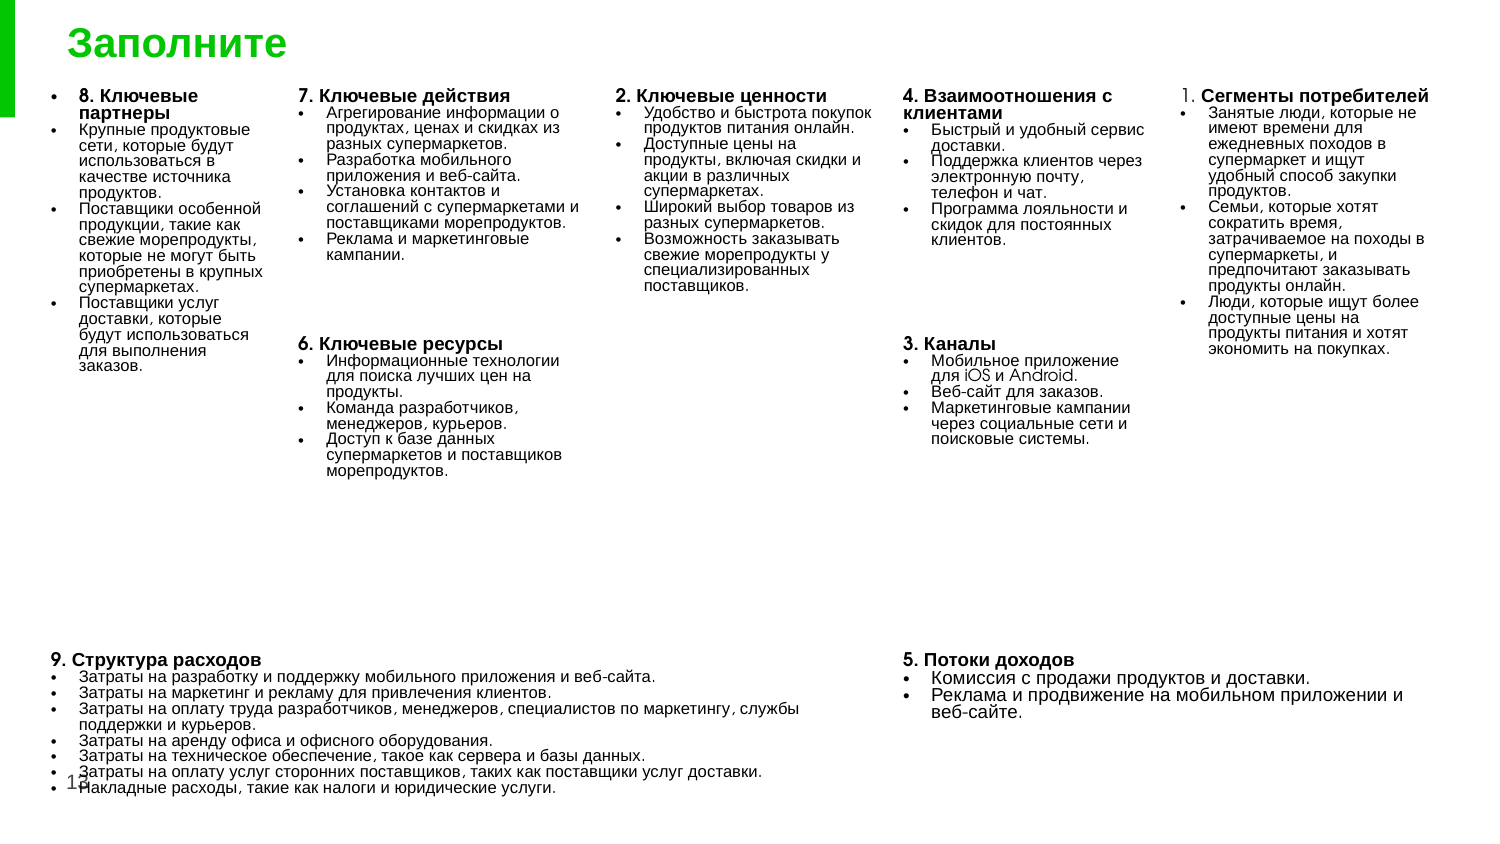

# Заполните
| 8. Ключевые партнеры Крупные продуктовые сети, которые будут использоваться в качестве источника продуктов. Поставщики особенной продукции, такие как свежие морепродукты, которые не могут быть приобретены в крупных супермаркетах. Поставщики услуг доставки, которые будут использоваться для выполнения заказов. | 7. Ключевые действия Агрегирование информации о продуктах, ценах и скидках из разных супермаркетов. Разработка мобильного приложения и веб-сайта. Установка контактов и соглашений с супермаркетами и поставщиками морепродуктов. Реклама и маркетинговые кампании. | 2. Ключевые ценности Удобство и быстрота покупок продуктов питания онлайн. Доступные цены на продукты, включая скидки и акции в различных супермаркетах. Широкий выбор товаров из разных супермаркетов. Возможность заказывать свежие морепродукты у специализированных поставщиков. | 4. Взаимоотношения с клиентами Быстрый и удобный сервис доставки. Поддержка клиентов через электронную почту, телефон и чат. Программа лояльности и скидок для постоянных клиентов. | 1. Сегменты потребителей Занятые люди, которые не имеют времени для ежедневных походов в супермаркет и ищут удобный способ закупки продуктов. Семьи, которые хотят сократить время, затрачиваемое на походы в супермаркеты, и предпочитают заказывать продукты онлайн. Люди, которые ищут более доступные цены на продукты питания и хотят экономить на покупках. |
| --- | --- | --- | --- | --- |
|  | 6. Ключевые ресурсы Информационные технологии для поиска лучших цен на продукты. Команда разработчиков, менеджеров, курьеров. Доступ к базе данных супермаркетов и поставщиков морепродуктов. |  | 3. Каналы Мобильное приложение для iOS и Android. Веб-сайт для заказов. Маркетинговые кампании через социальные сети и поисковые системы. |  |
| 9. Структура расходов Затраты на разработку и поддержку мобильного приложения и веб-сайта. Затраты на маркетинг и рекламу для привлечения клиентов. Затраты на оплату труда разработчиков, менеджеров, специалистов по маркетингу, службы поддержки и курьеров. Затраты на аренду офиса и офисного оборудования. Затраты на техническое обеспечение, такое как сервера и базы данных. Затраты на оплату услуг сторонних поставщиков, таких как поставщики услуг доставки. Накладные расходы, такие как налоги и юридические услуги. |  |  | 5. Потоки доходов Комиссия с продажи продуктов и доставки. Реклама и продвижение на мобильном приложении и веб-сайте. |  |
13